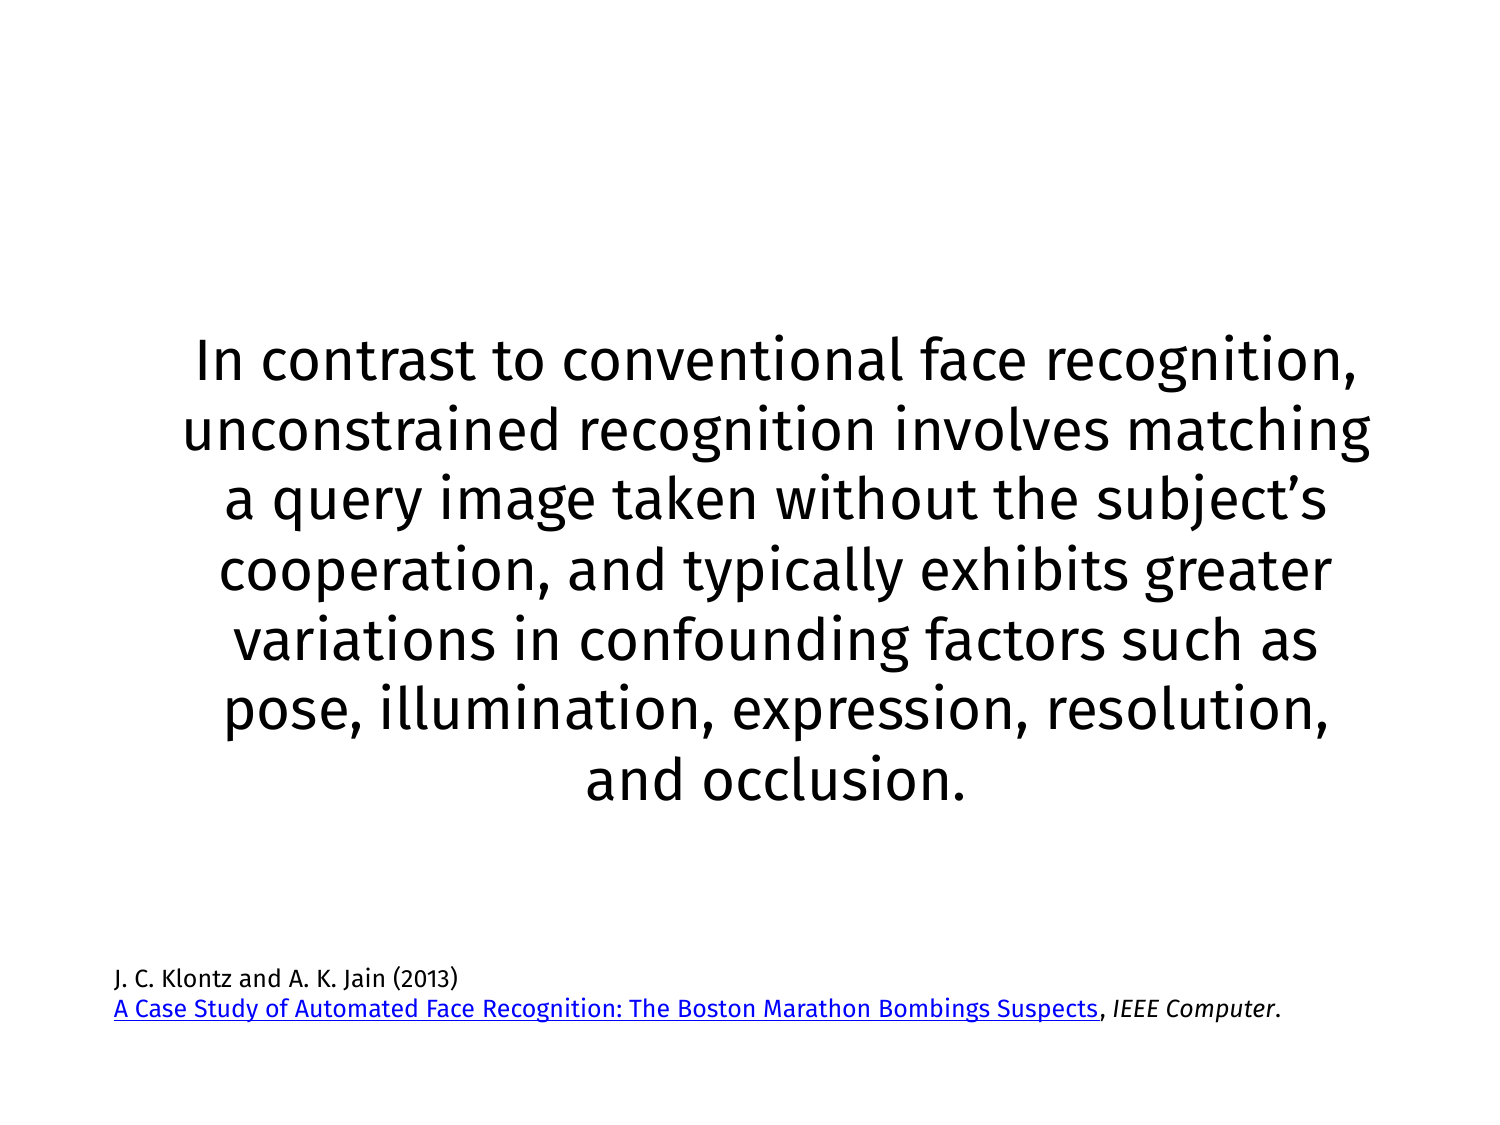

In contrast to conventional face recognition, unconstrained recognition involves matching a query image taken without the subject’s cooperation, and typically exhibits greater variations in confounding factors such as pose, illumination, expression, resolution, and occlusion.
J. C. Klontz and A. K. Jain (2013)  A Case Study of Automated Face Recognition: The Boston Marathon Bombings Suspects, IEEE Computer.